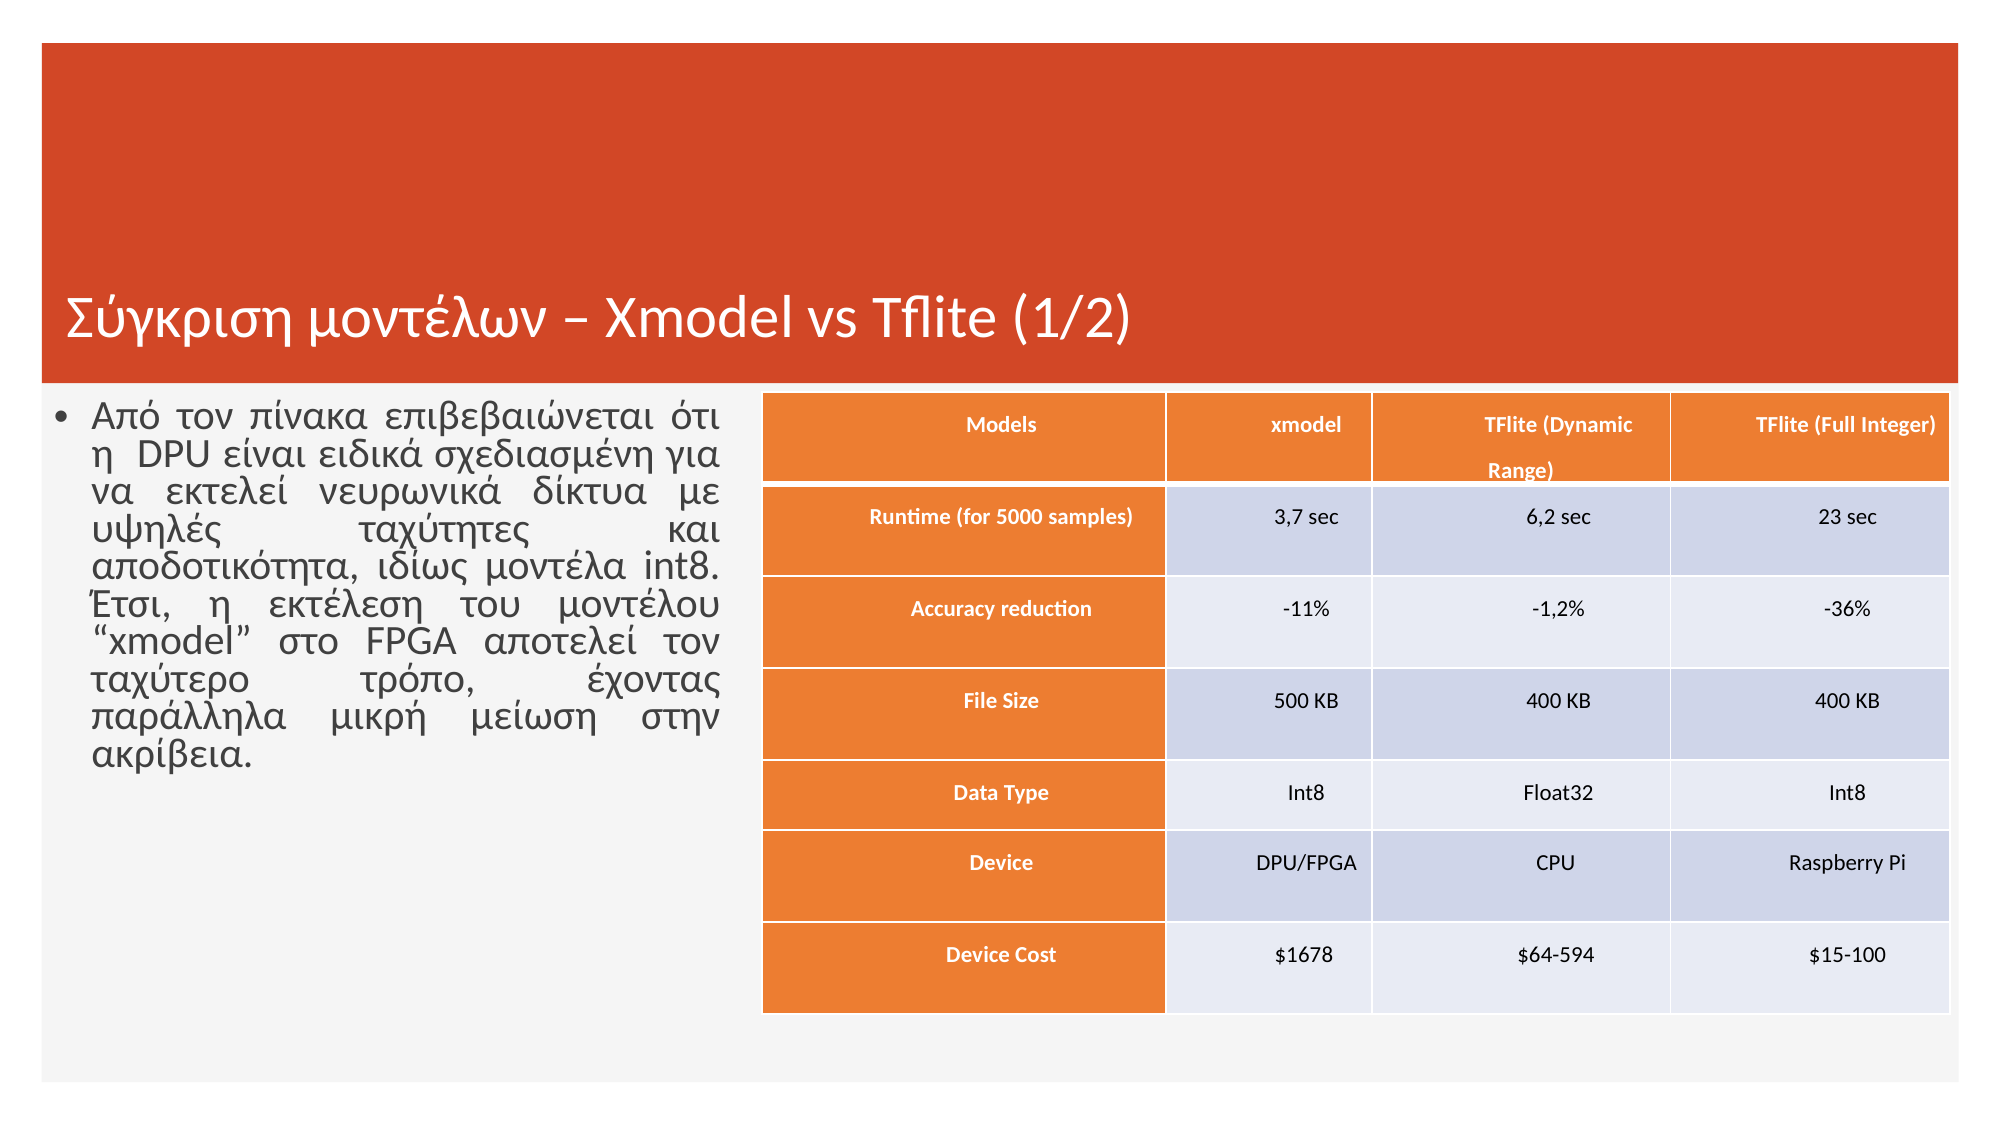

# Σύγκριση μοντέλων – Xmodel vs Tflite (1/2)
Από τον πίνακα επιβεβαιώνεται ότι η  DPU είναι ειδικά σχεδιασμένη για να εκτελεί νευρωνικά δίκτυα με υψηλές ταχύτητες και αποδοτικότητα, ιδίως μοντέλα int8. Έτσι, η εκτέλεση του μοντέλου “xmodel” στο FPGA αποτελεί τον ταχύτερο τρόπο, έχοντας παράλληλα μικρή μείωση στην ακρίβεια.
| Models | xmodel | TFlite (Dynamic Range) | TFlite (Full Integer) |
| --- | --- | --- | --- |
| Runtime (for 5000 samples) | 3,7 sec | 6,2 sec | 23 sec |
| Accuracy reduction | -11% | -1,2% | -36% |
| File Size | 500 KB | 400 KB | 400 KB |
| Data Type | Int8 | Float32 | Int8 |
| Device | DPU/FPGA | CPU | Raspberry Pi |
| Device Cost | $1678 | $64-594 | $15-100 |